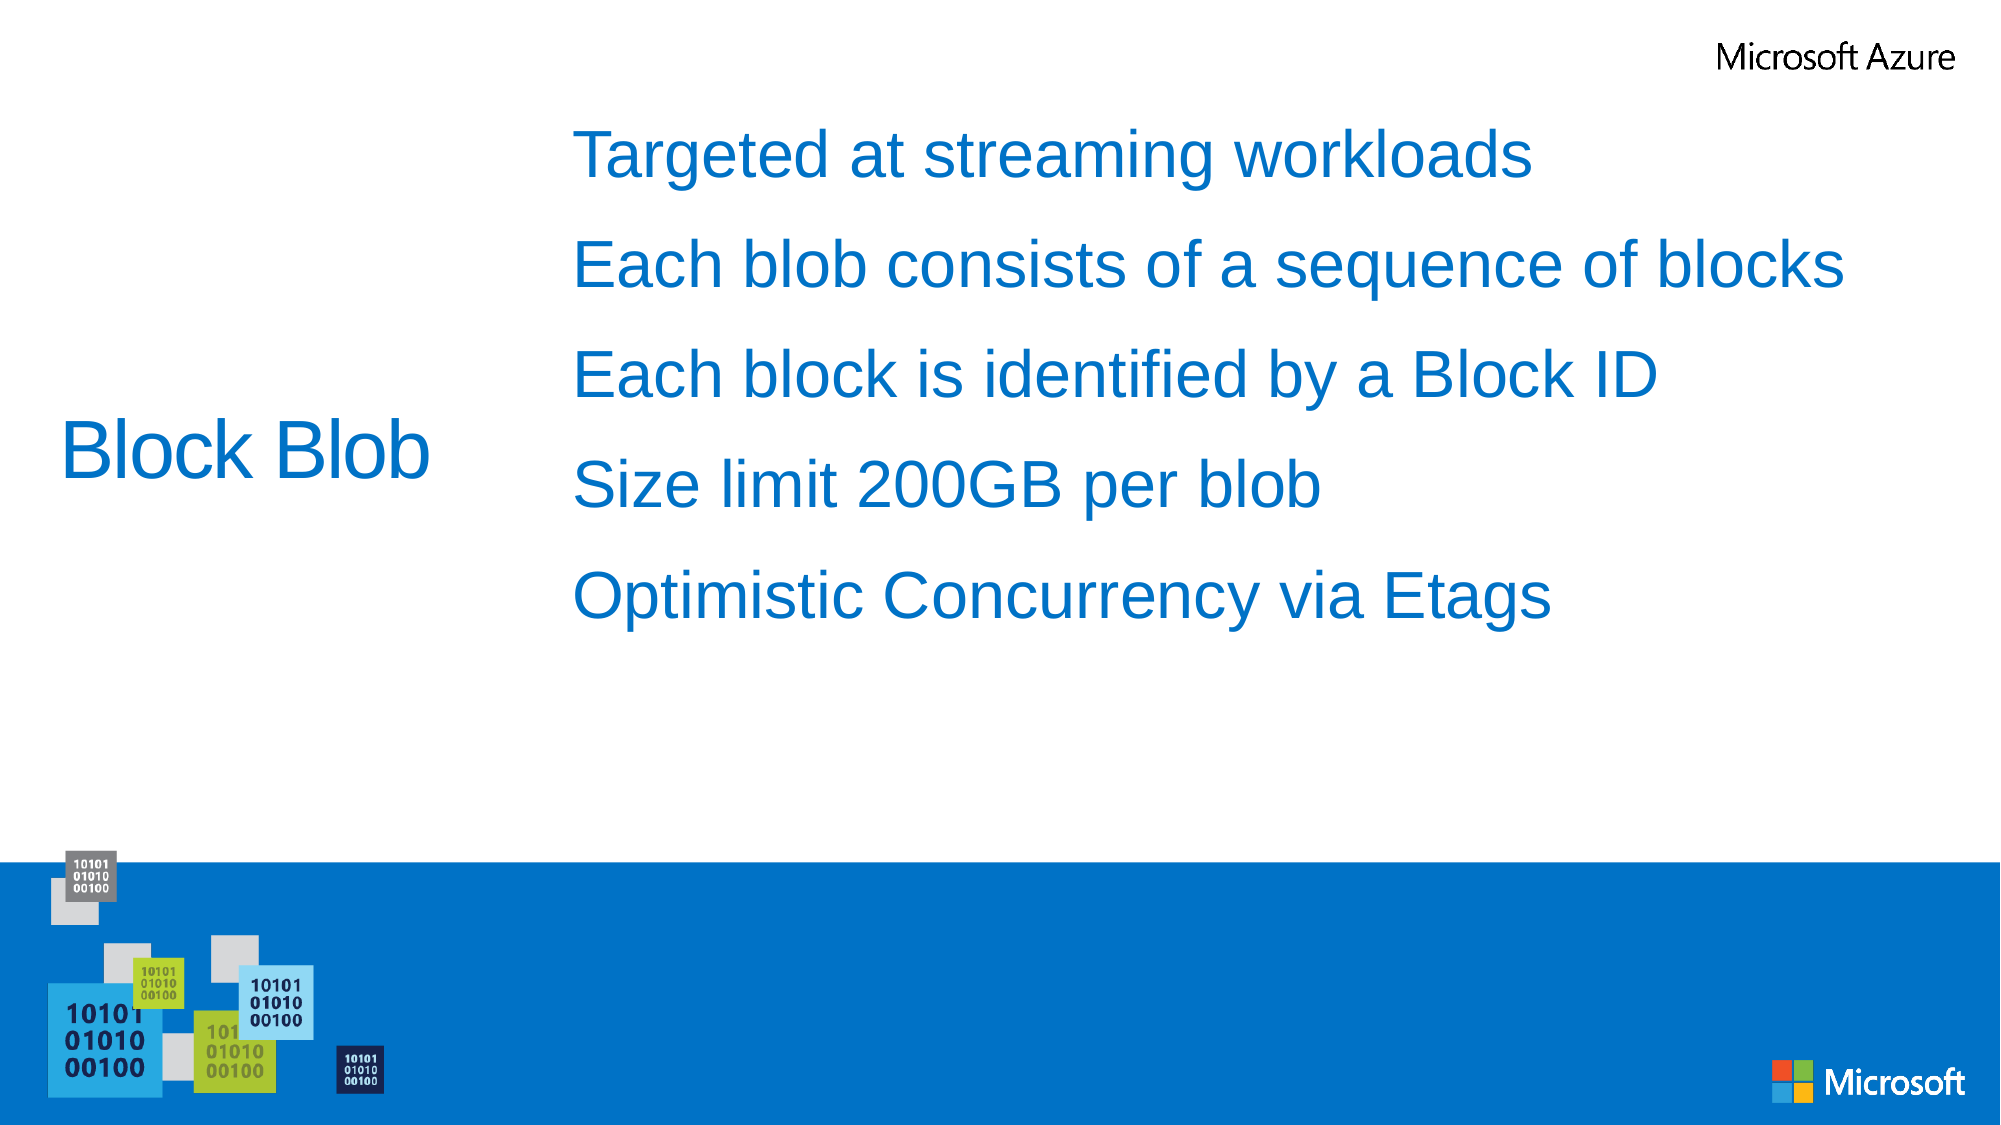

Targeted at streaming workloads
Each blob consists of a sequence of blocks
Each block is identified by a Block ID
Size limit 200GB per blob
Optimistic Concurrency via Etags
# Block Blob